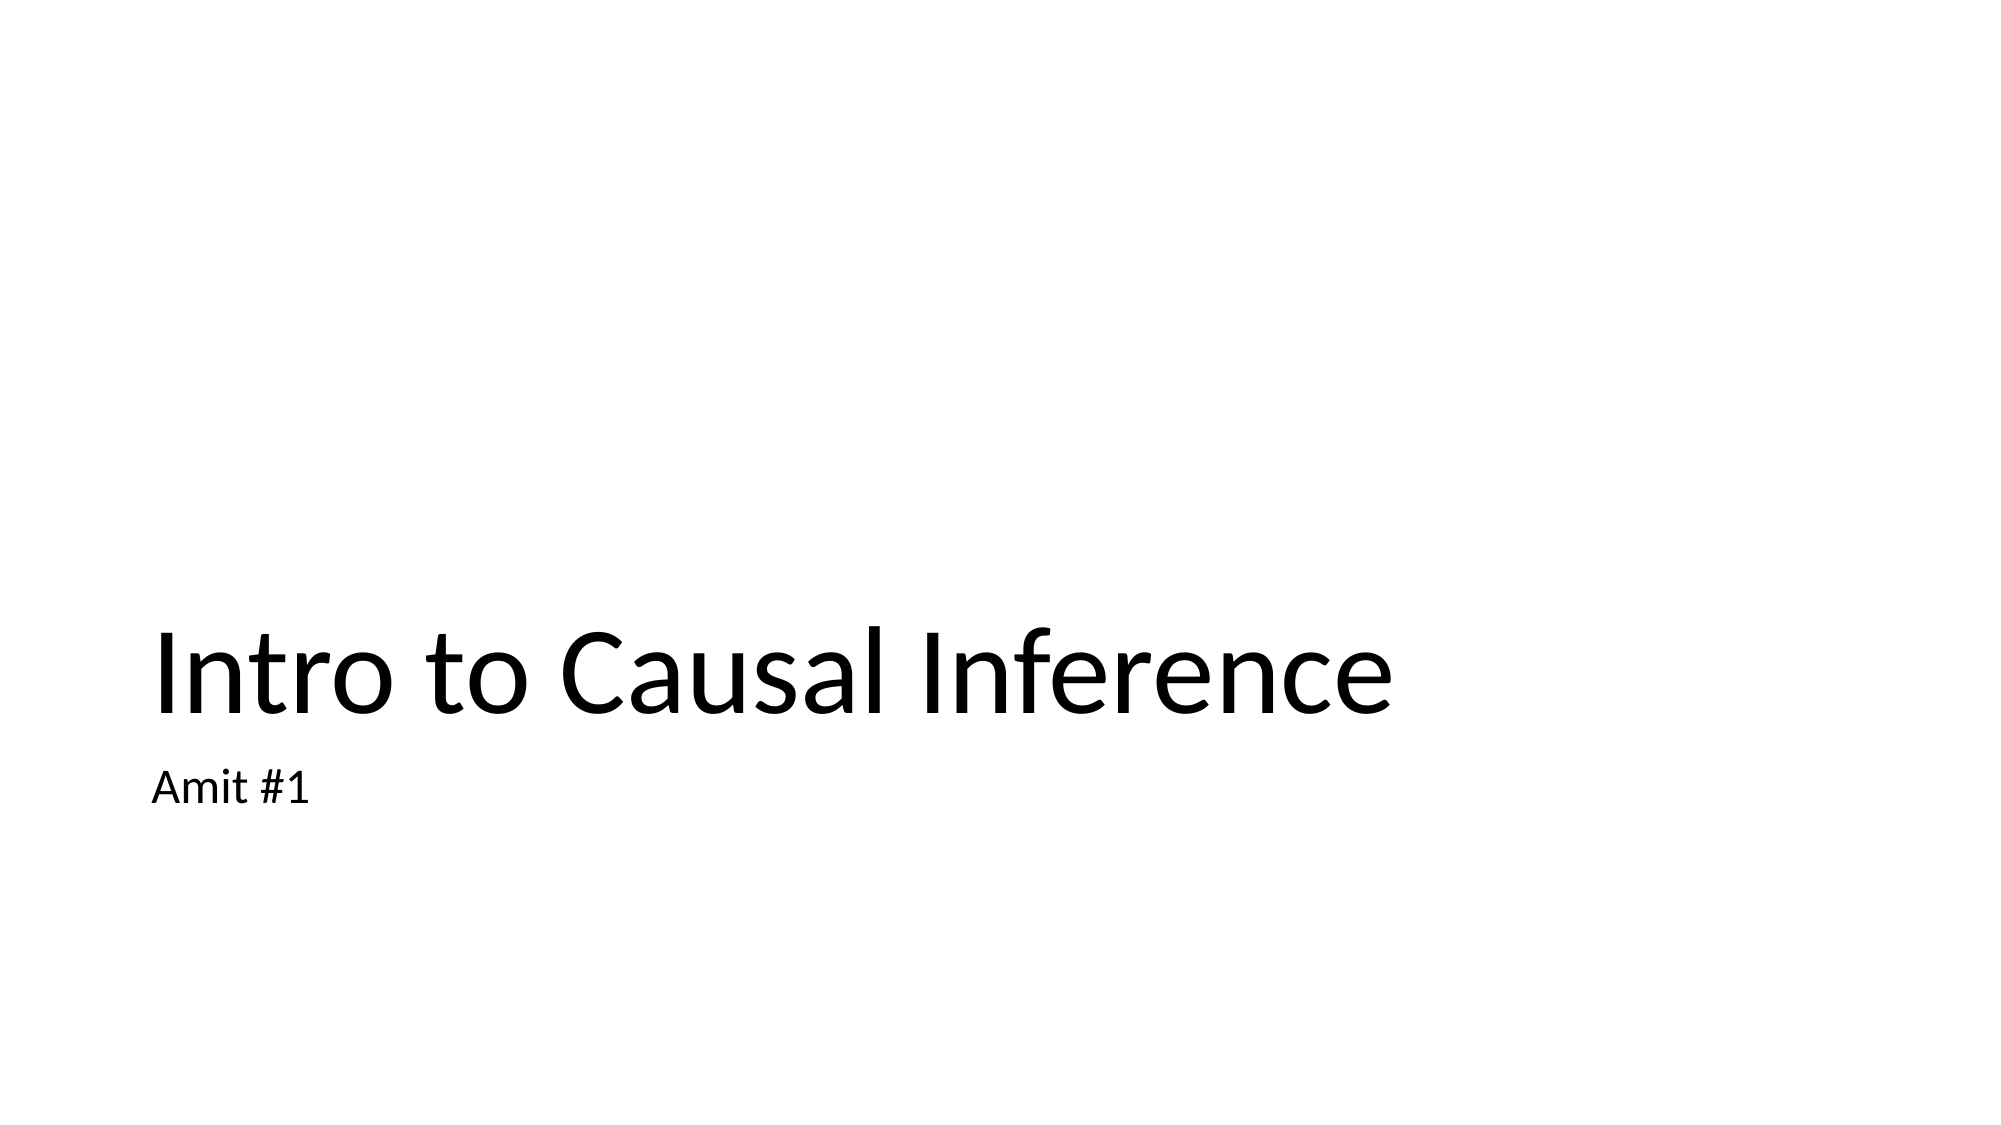

# Intro to Causal Inference
Amit #1